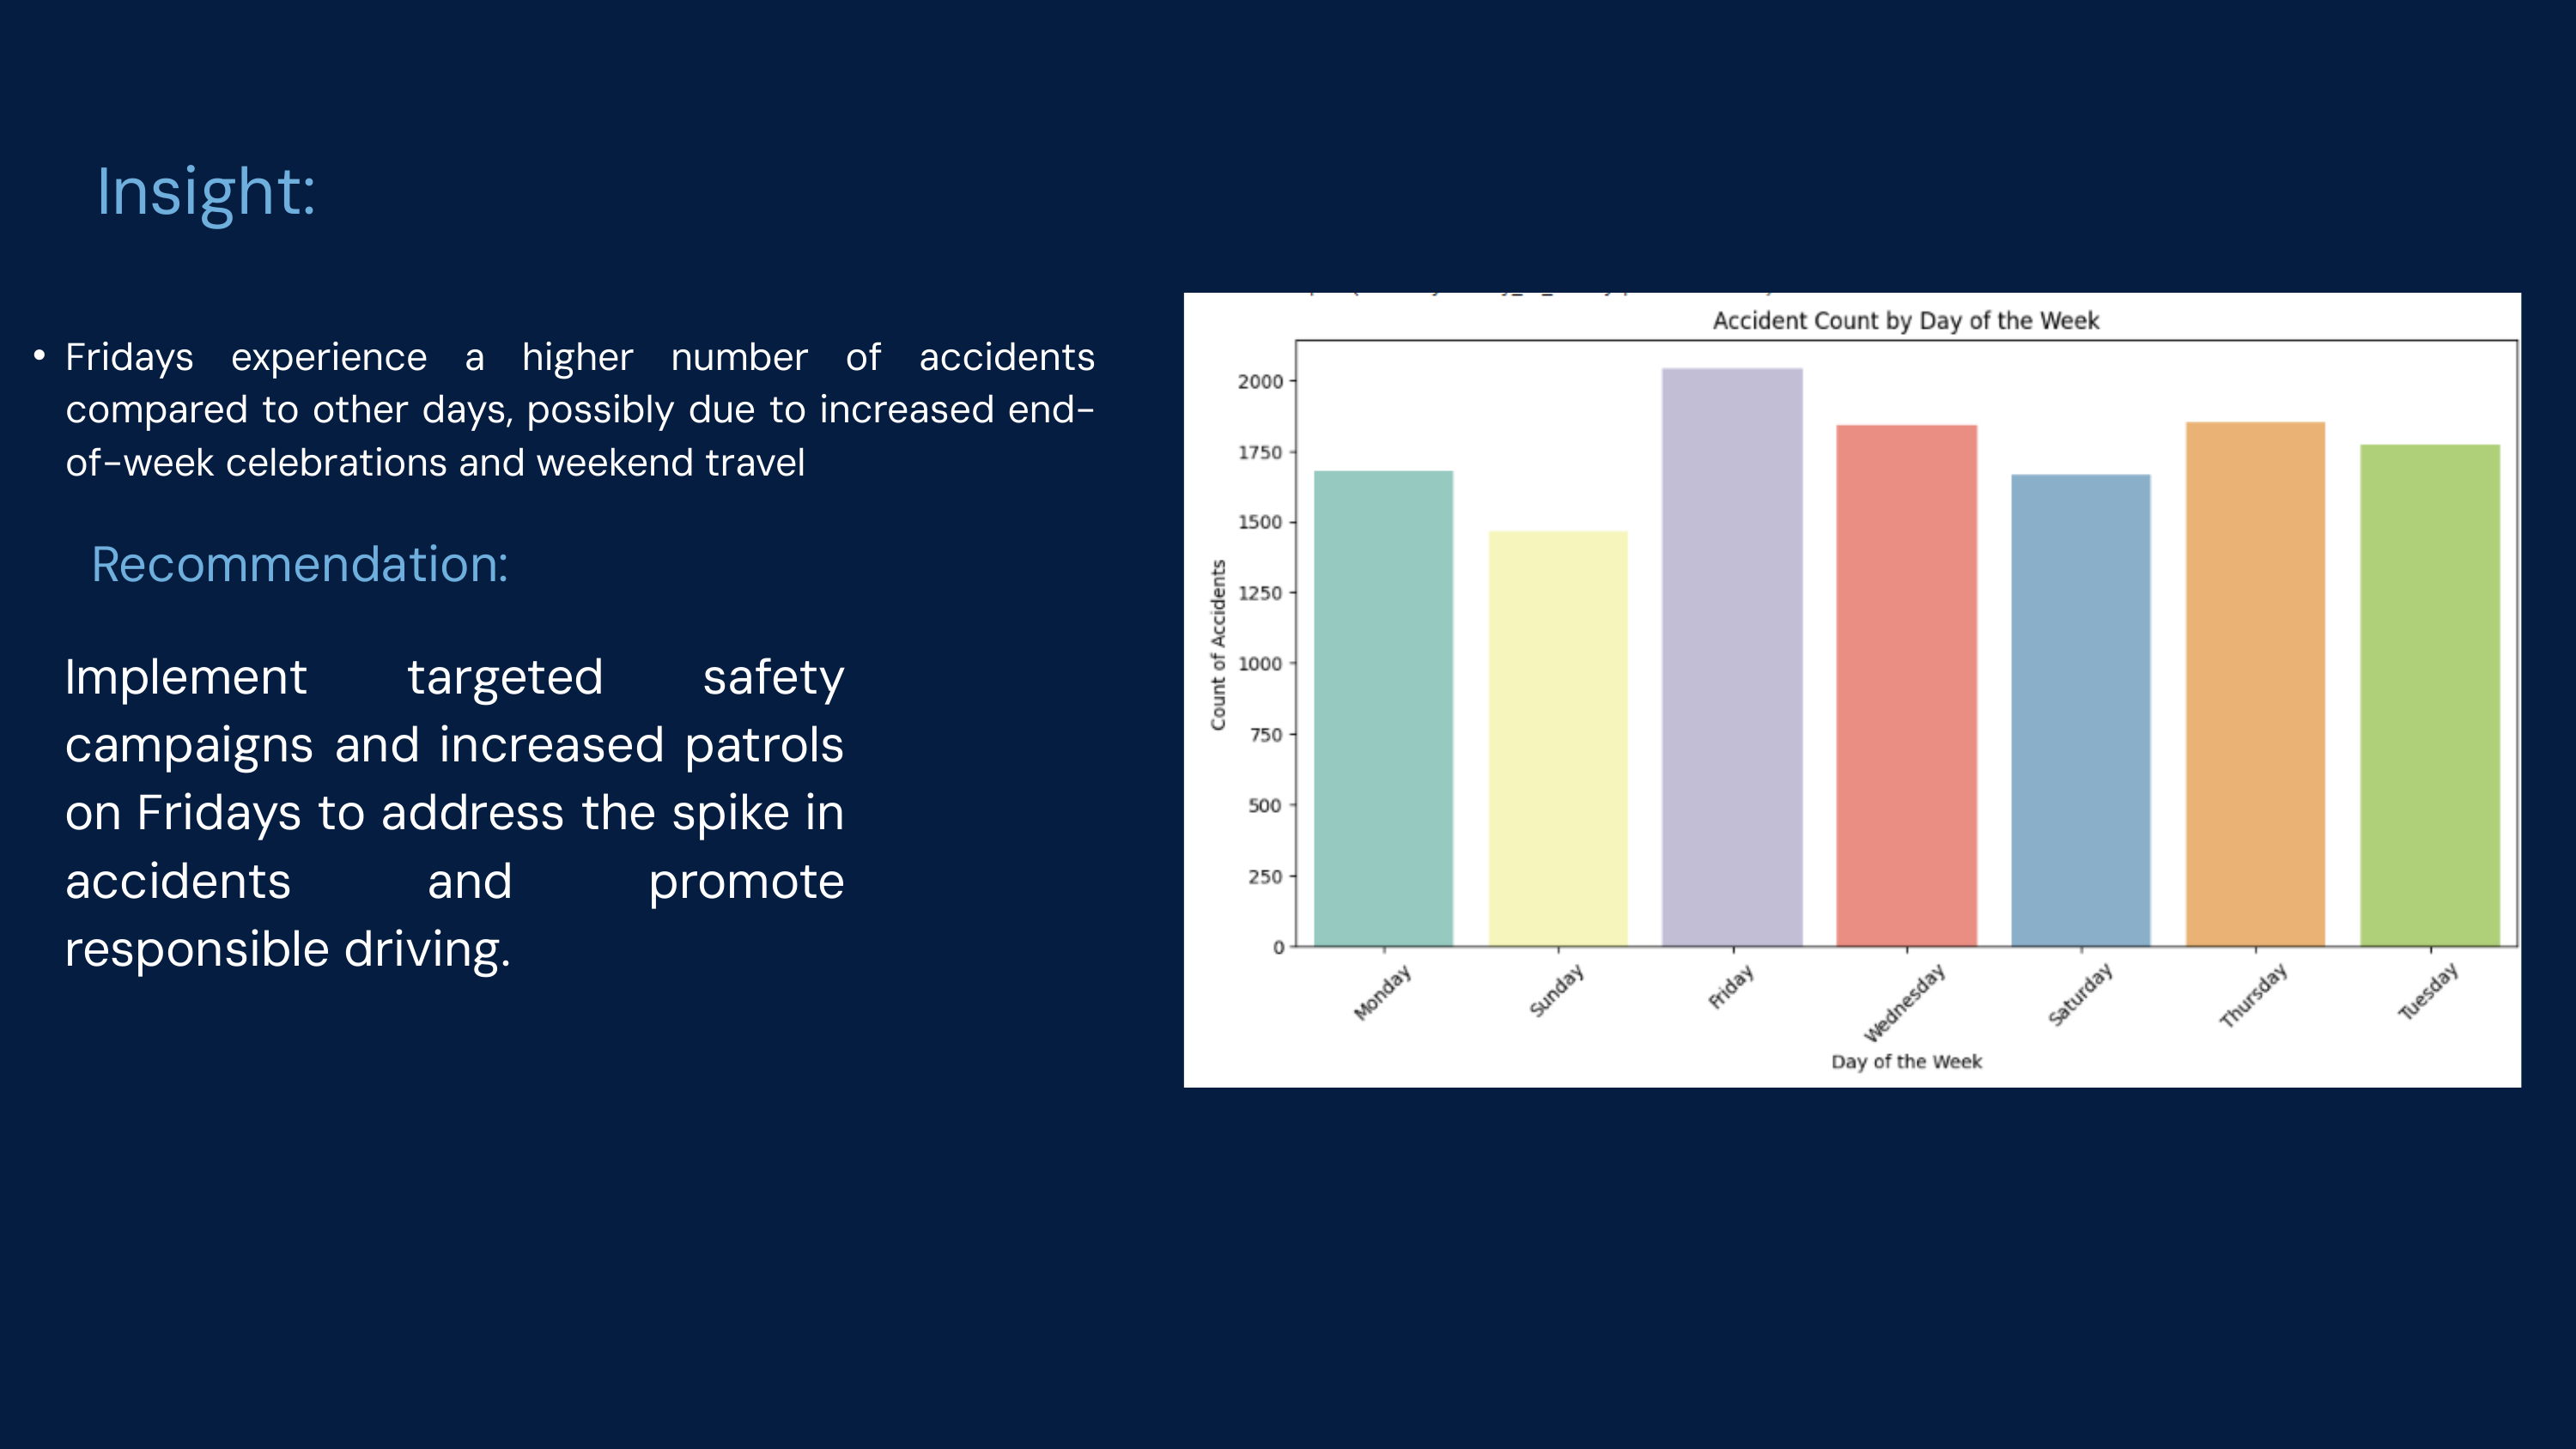

Insight:

Fridays experience a higher number of accidents compared to other days, possibly due to increased end-of-week celebrations and weekend travel
Recommendation:
Implement targeted safety campaigns and increased patrols on Fridays to address the spike in accidents and promote responsible driving.